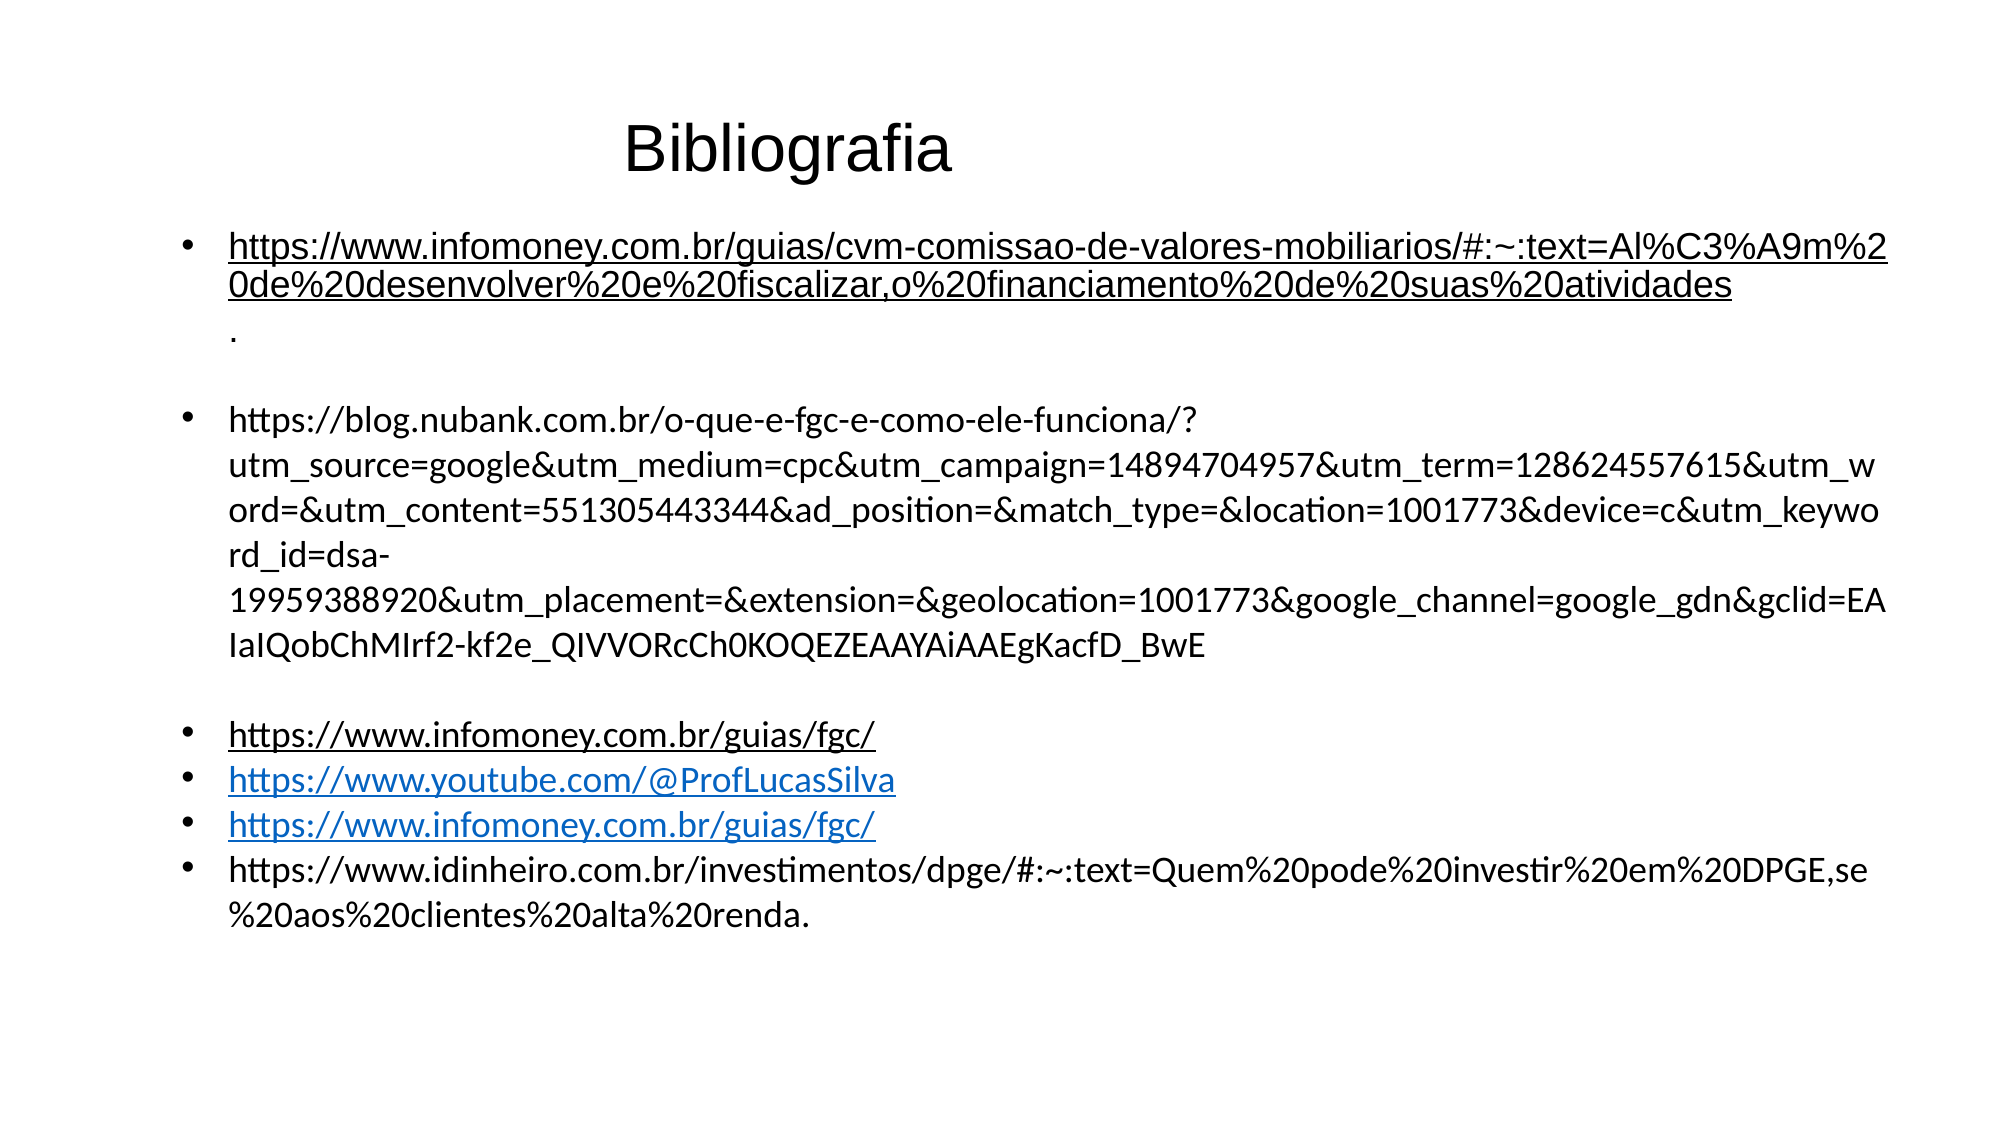

# Bibliografia
https://www.infomoney.com.br/guias/cvm-comissao-de-valores-mobiliarios/#:~:text=Al%C3%A9m%20de%20desenvolver%20e%20fiscalizar,o%20financiamento%20de%20suas%20atividades.

https://blog.nubank.com.br/o-que-e-fgc-e-como-ele-funciona/?utm_source=google&utm_medium=cpc&utm_campaign=14894704957&utm_term=128624557615&utm_word=&utm_content=551305443344&ad_position=&match_type=&location=1001773&device=c&utm_keyword_id=dsa-19959388920&utm_placement=&extension=&geolocation=1001773&google_channel=google_gdn&gclid=EAIaIQobChMIrf2-kf2e_QIVVORcCh0KOQEZEAAYAiAAEgKacfD_BwE

https://www.infomoney.com.br/guias/fgc/
https://www.youtube.com/@ProfLucasSilva
https://www.infomoney.com.br/guias/fgc/
https://www.idinheiro.com.br/investimentos/dpge/#:~:text=Quem%20pode%20investir%20em%20DPGE,se%20aos%20clientes%20alta%20renda.